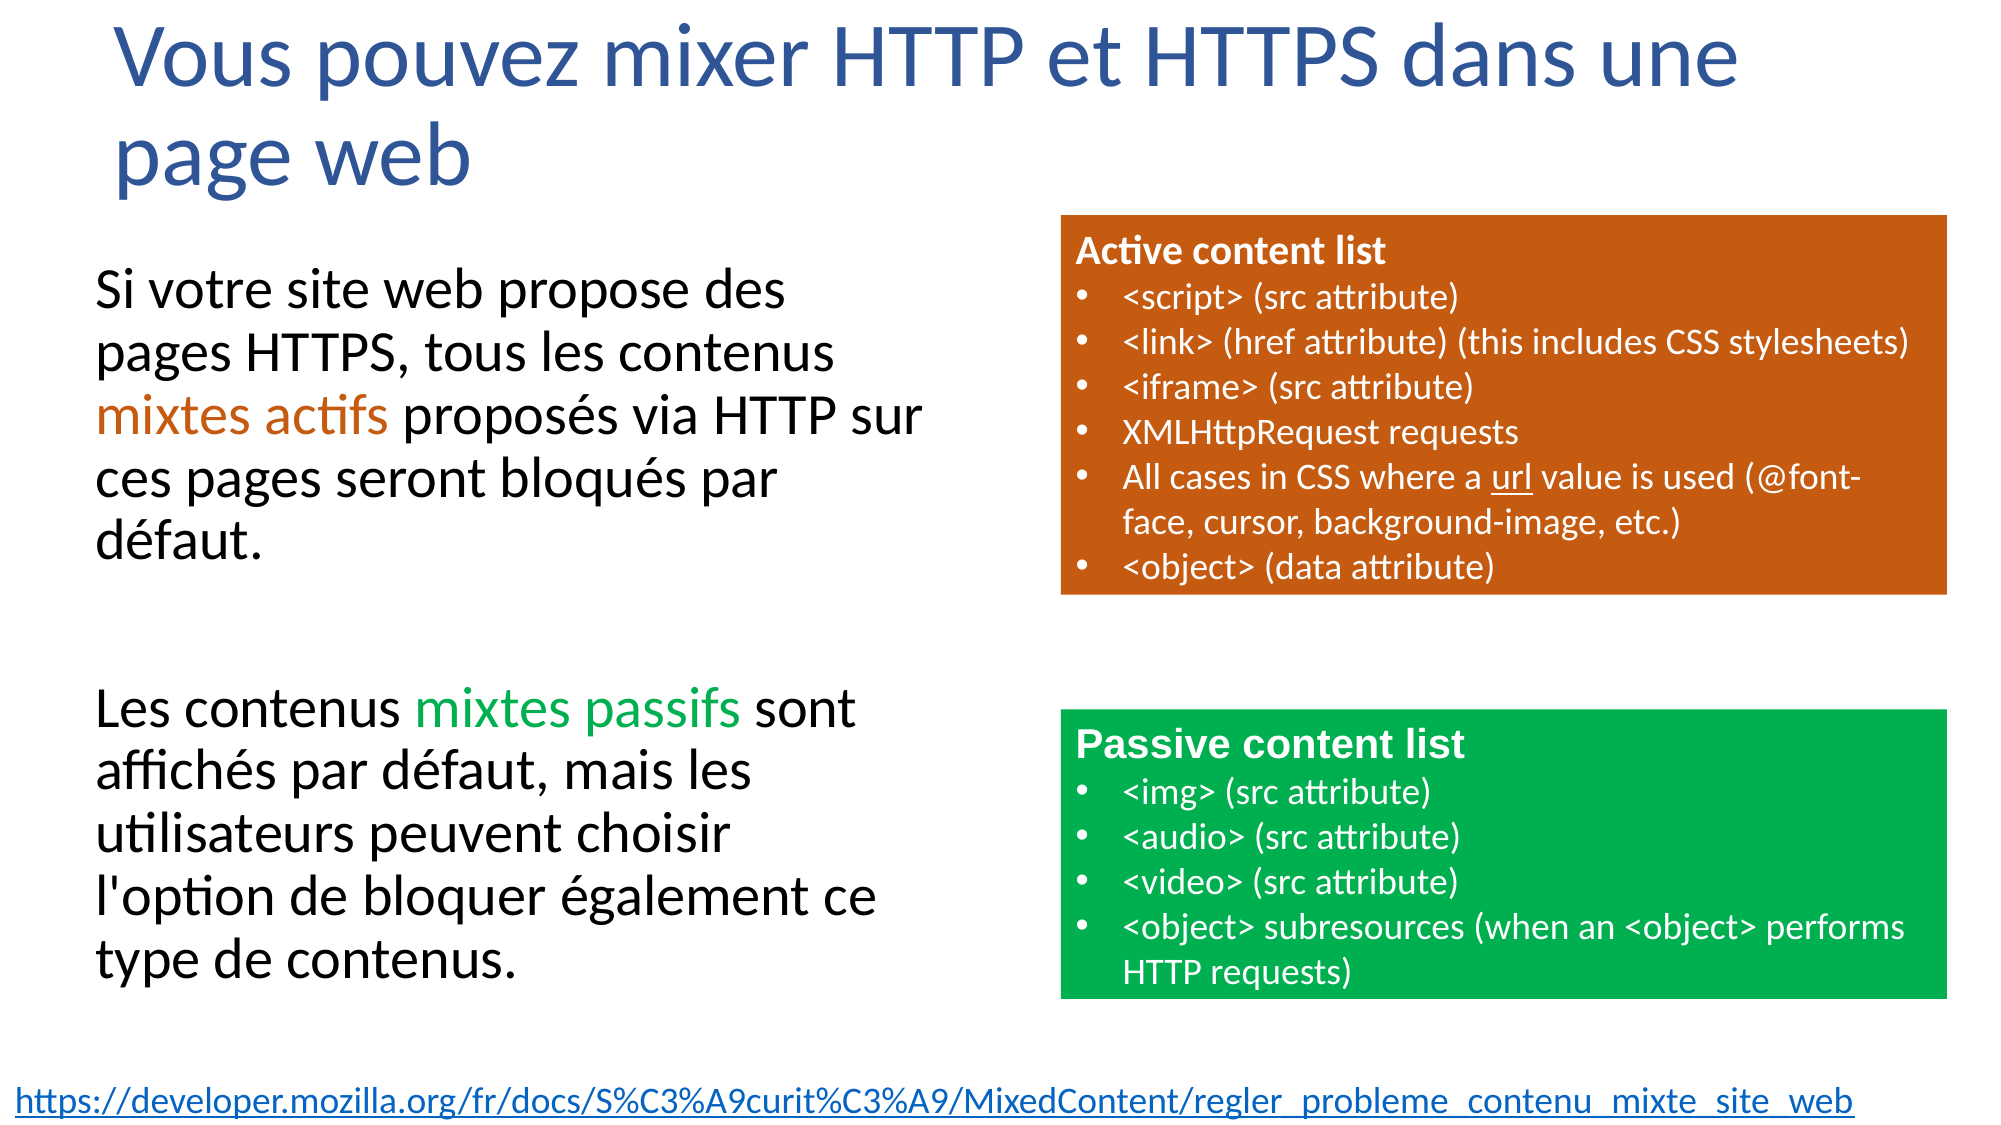

# Vous pouvez mixer HTTP et HTTPS dans une page web
Active content list
<script> (src attribute)
<link> (href attribute) (this includes CSS stylesheets)
<iframe> (src attribute)
XMLHttpRequest requests
All cases in CSS where a url value is used (@font-face, cursor, background-image, etc.)
<object> (data attribute)
Si votre site web propose des pages HTTPS, tous les contenus mixtes actifs proposés via HTTP sur ces pages seront bloqués par défaut.

Les contenus mixtes passifs sont affichés par défaut, mais les utilisateurs peuvent choisir l'option de bloquer également ce type de contenus.
Passive content list
<img> (src attribute)
<audio> (src attribute)
<video> (src attribute)
<object> subresources (when an <object> performs HTTP requests)
https://developer.mozilla.org/fr/docs/S%C3%A9curit%C3%A9/MixedContent/regler_probleme_contenu_mixte_site_web